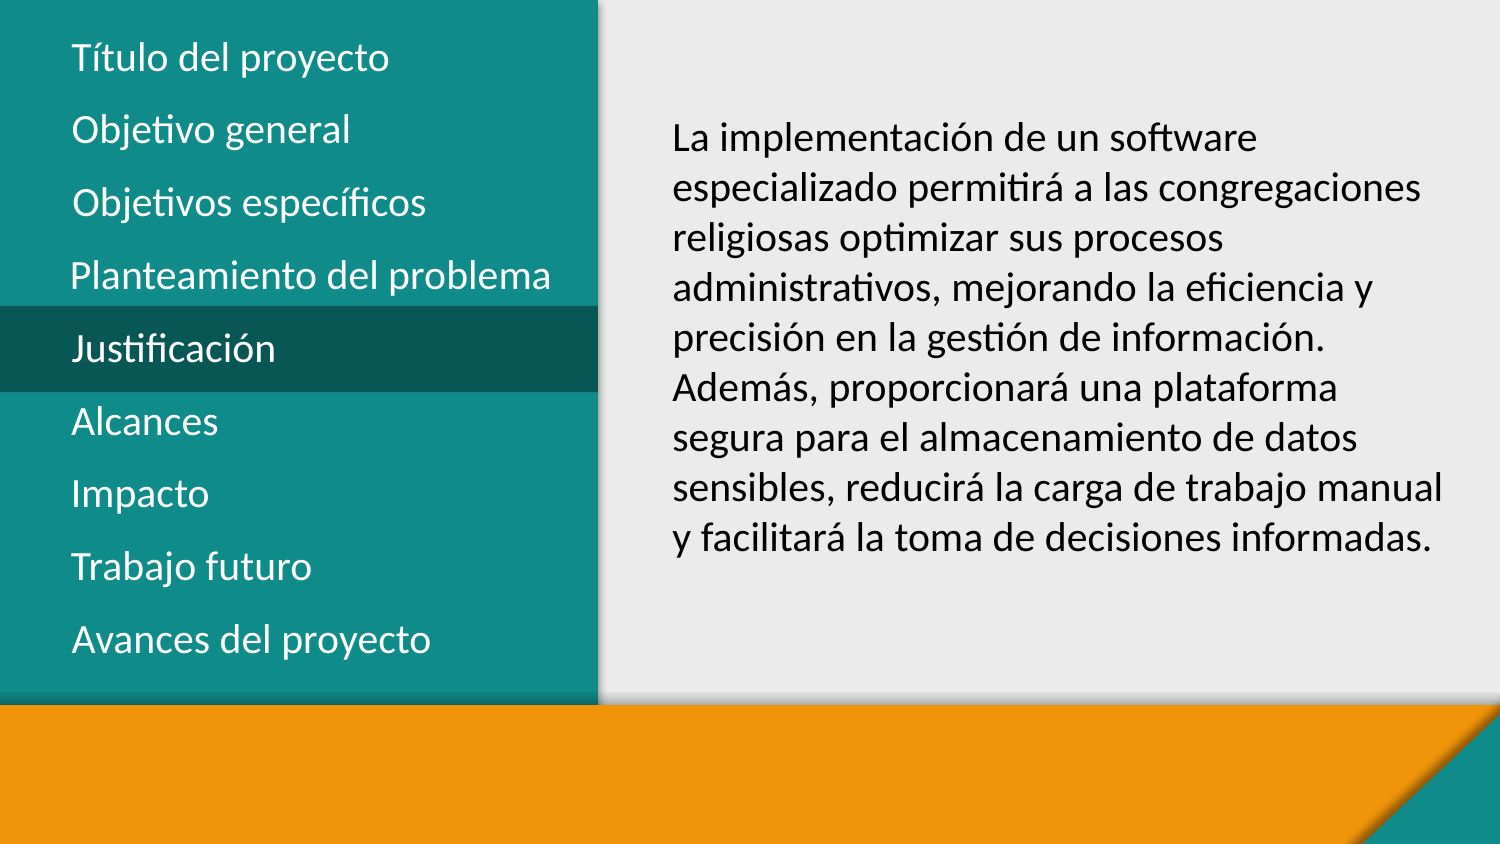

Título del proyecto
Objetivo general
La implementación de un software especializado permitirá a las congregaciones religiosas optimizar sus procesos administrativos, mejorando la eficiencia y precisión en la gestión de información. Además, proporcionará una plataforma segura para el almacenamiento de datos sensibles, reducirá la carga de trabajo manual y facilitará la toma de decisiones informadas.
Objetivos específicos
Planteamiento del problema

Justificación
Alcances
Impacto
Trabajo futuro
Avances del proyecto